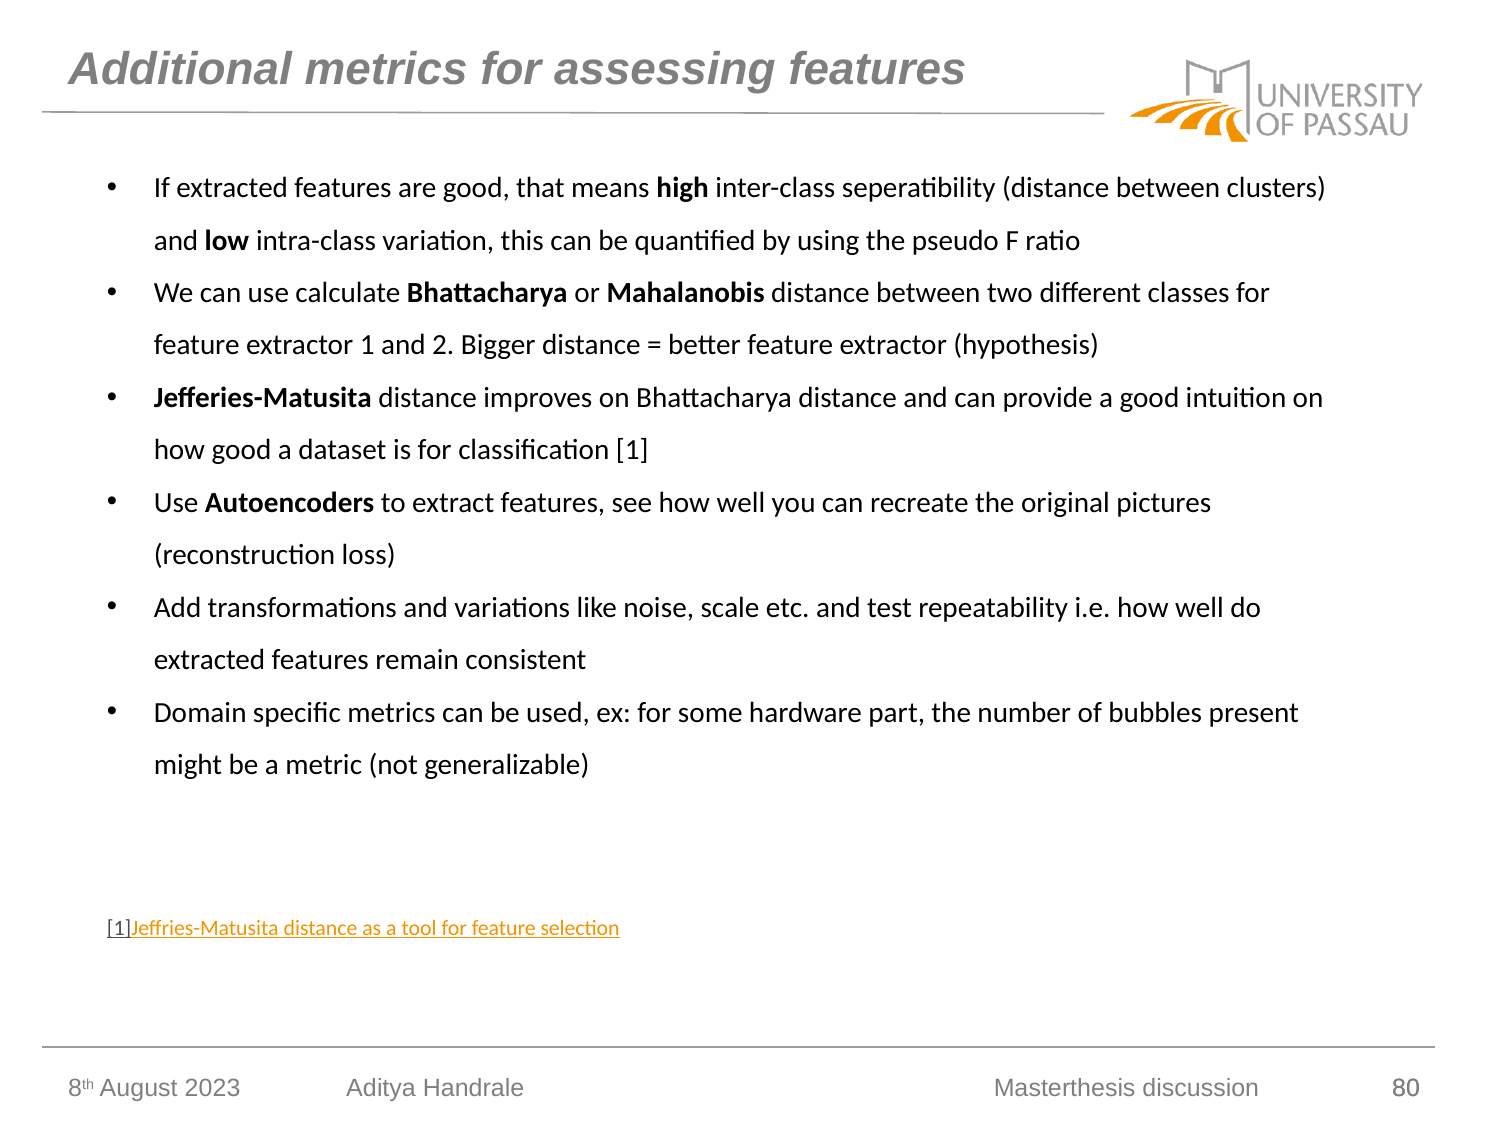

# Additional metrics for assessing features

If extracted features are good, that means high inter-class seperatibility (distance between clusters) and low intra-class variation, this can be quantified by using the pseudo F ratio
We can use calculate Bhattacharya or Mahalanobis distance between two different classes for feature extractor 1 and 2. Bigger distance = better feature extractor (hypothesis)
Jefferies-Matusita distance improves on Bhattacharya distance and can provide a good intuition on how good a dataset is for classification [1]
Use Autoencoders to extract features, see how well you can recreate the original pictures (reconstruction loss)
Add transformations and variations like noise, scale etc. and test repeatability i.e. how well do extracted features remain consistent
Domain specific metrics can be used, ex: for some hardware part, the number of bubbles present might be a metric (not generalizable)

[1]Jeffries-Matusita distance as a tool for feature selection
8th August 2023
Aditya Handrale
Masterthesis discussion
80
80